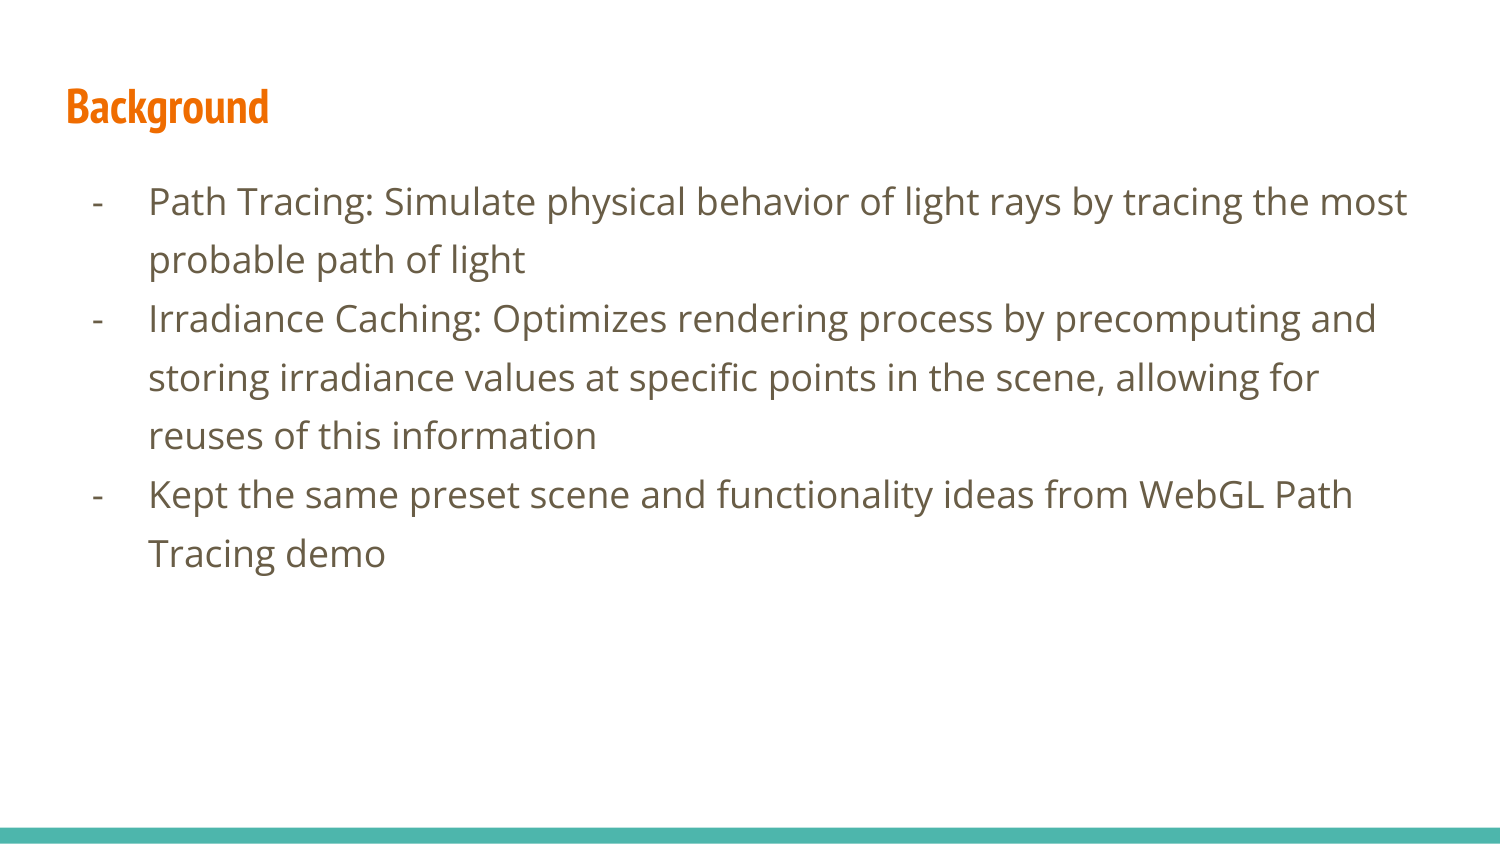

# Background
Path Tracing: Simulate physical behavior of light rays by tracing the most probable path of light
Irradiance Caching: Optimizes rendering process by precomputing and storing irradiance values at specific points in the scene, allowing for reuses of this information
Kept the same preset scene and functionality ideas from WebGL Path Tracing demo